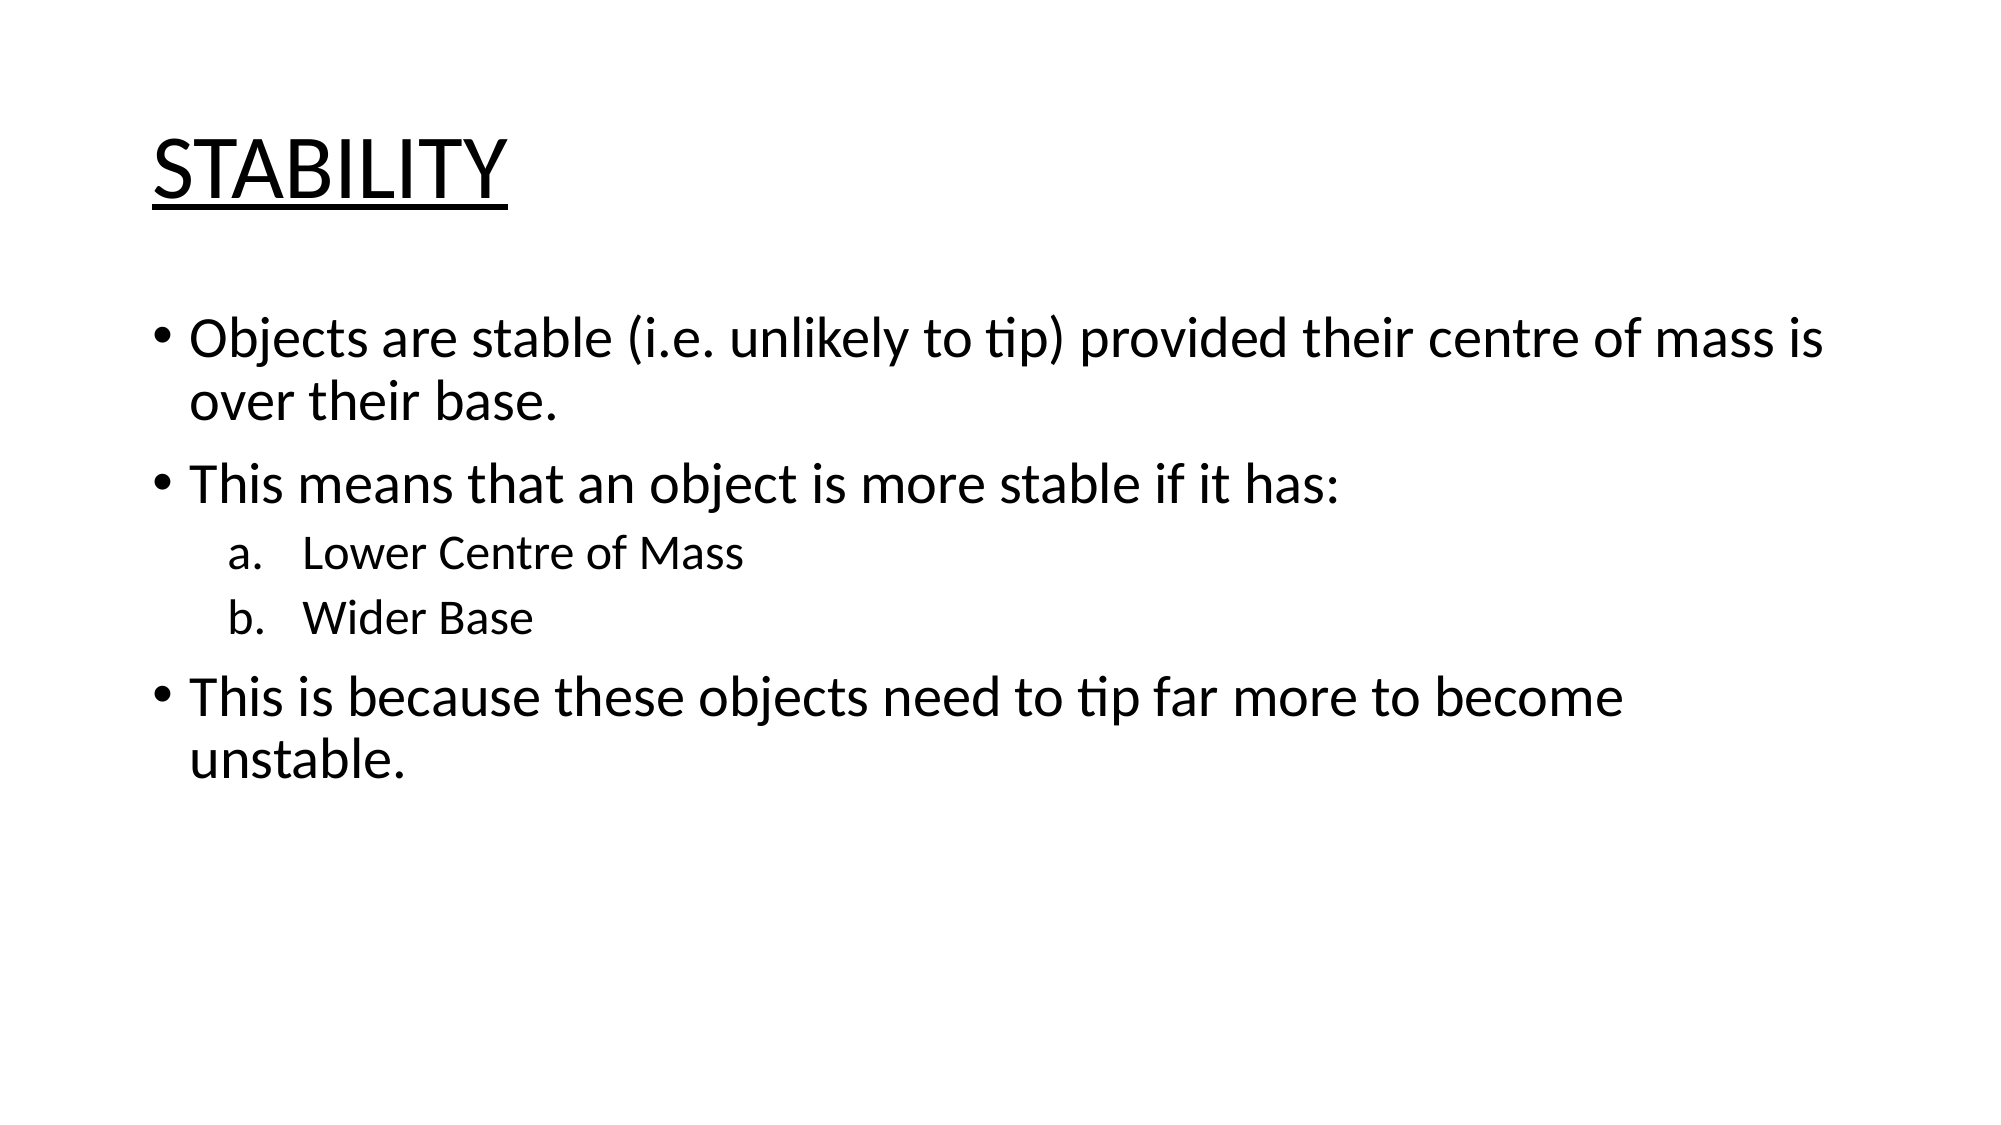

# STABILITY
Objects are stable (i.e. unlikely to tip) provided their centre of mass is over their base.
This means that an object is more stable if it has:
Lower Centre of Mass
Wider Base
This is because these objects need to tip far more to become unstable.